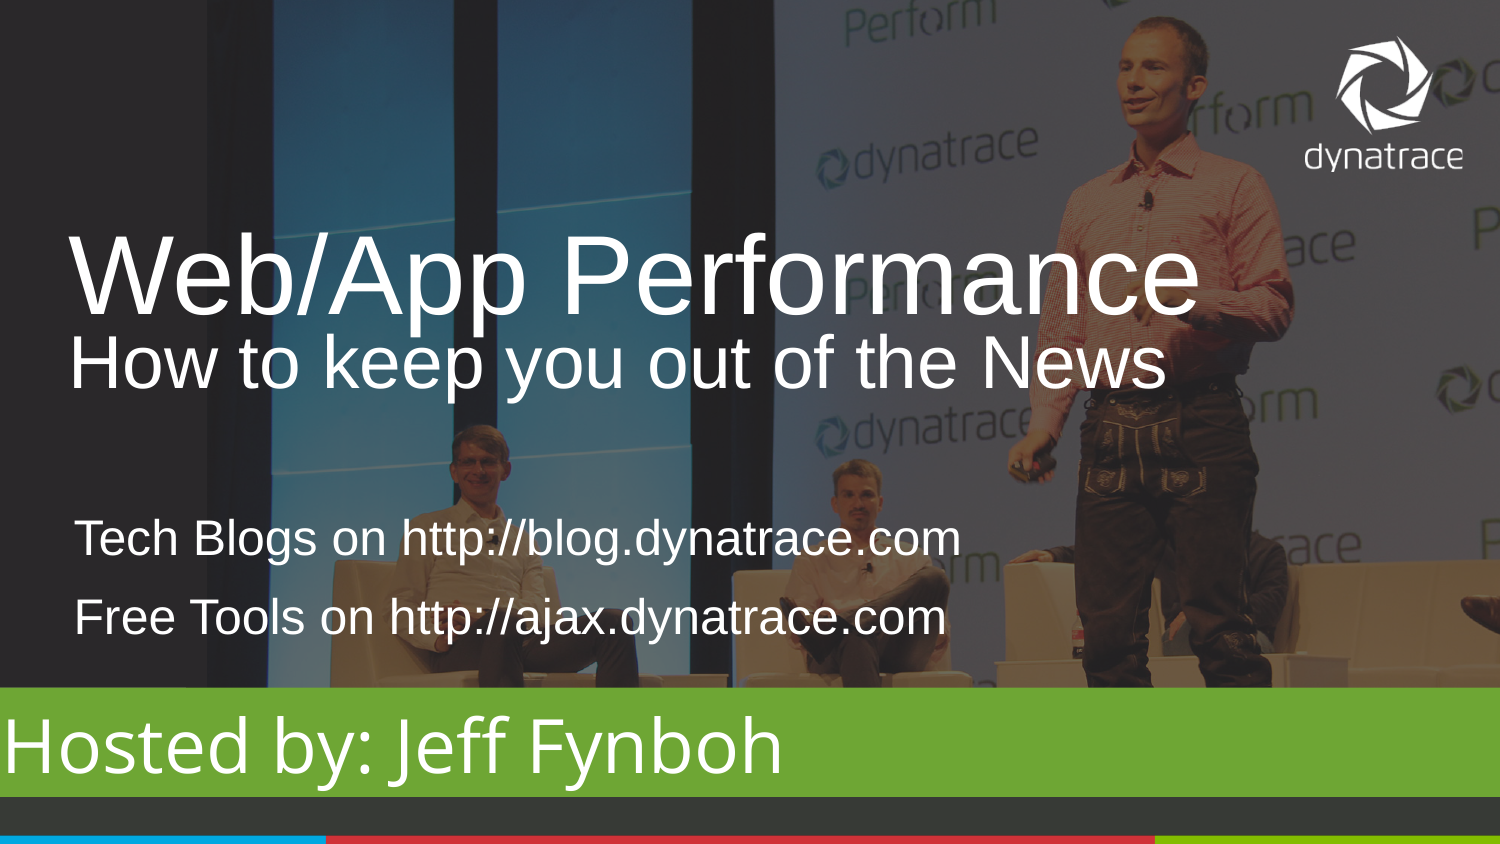

# Web/App Performance How to keep you out of the News
Tech Blogs on http://blog.dynatrace.com
Free Tools on http://ajax.dynatrace.com
Hosted by: Jeff Fynboh